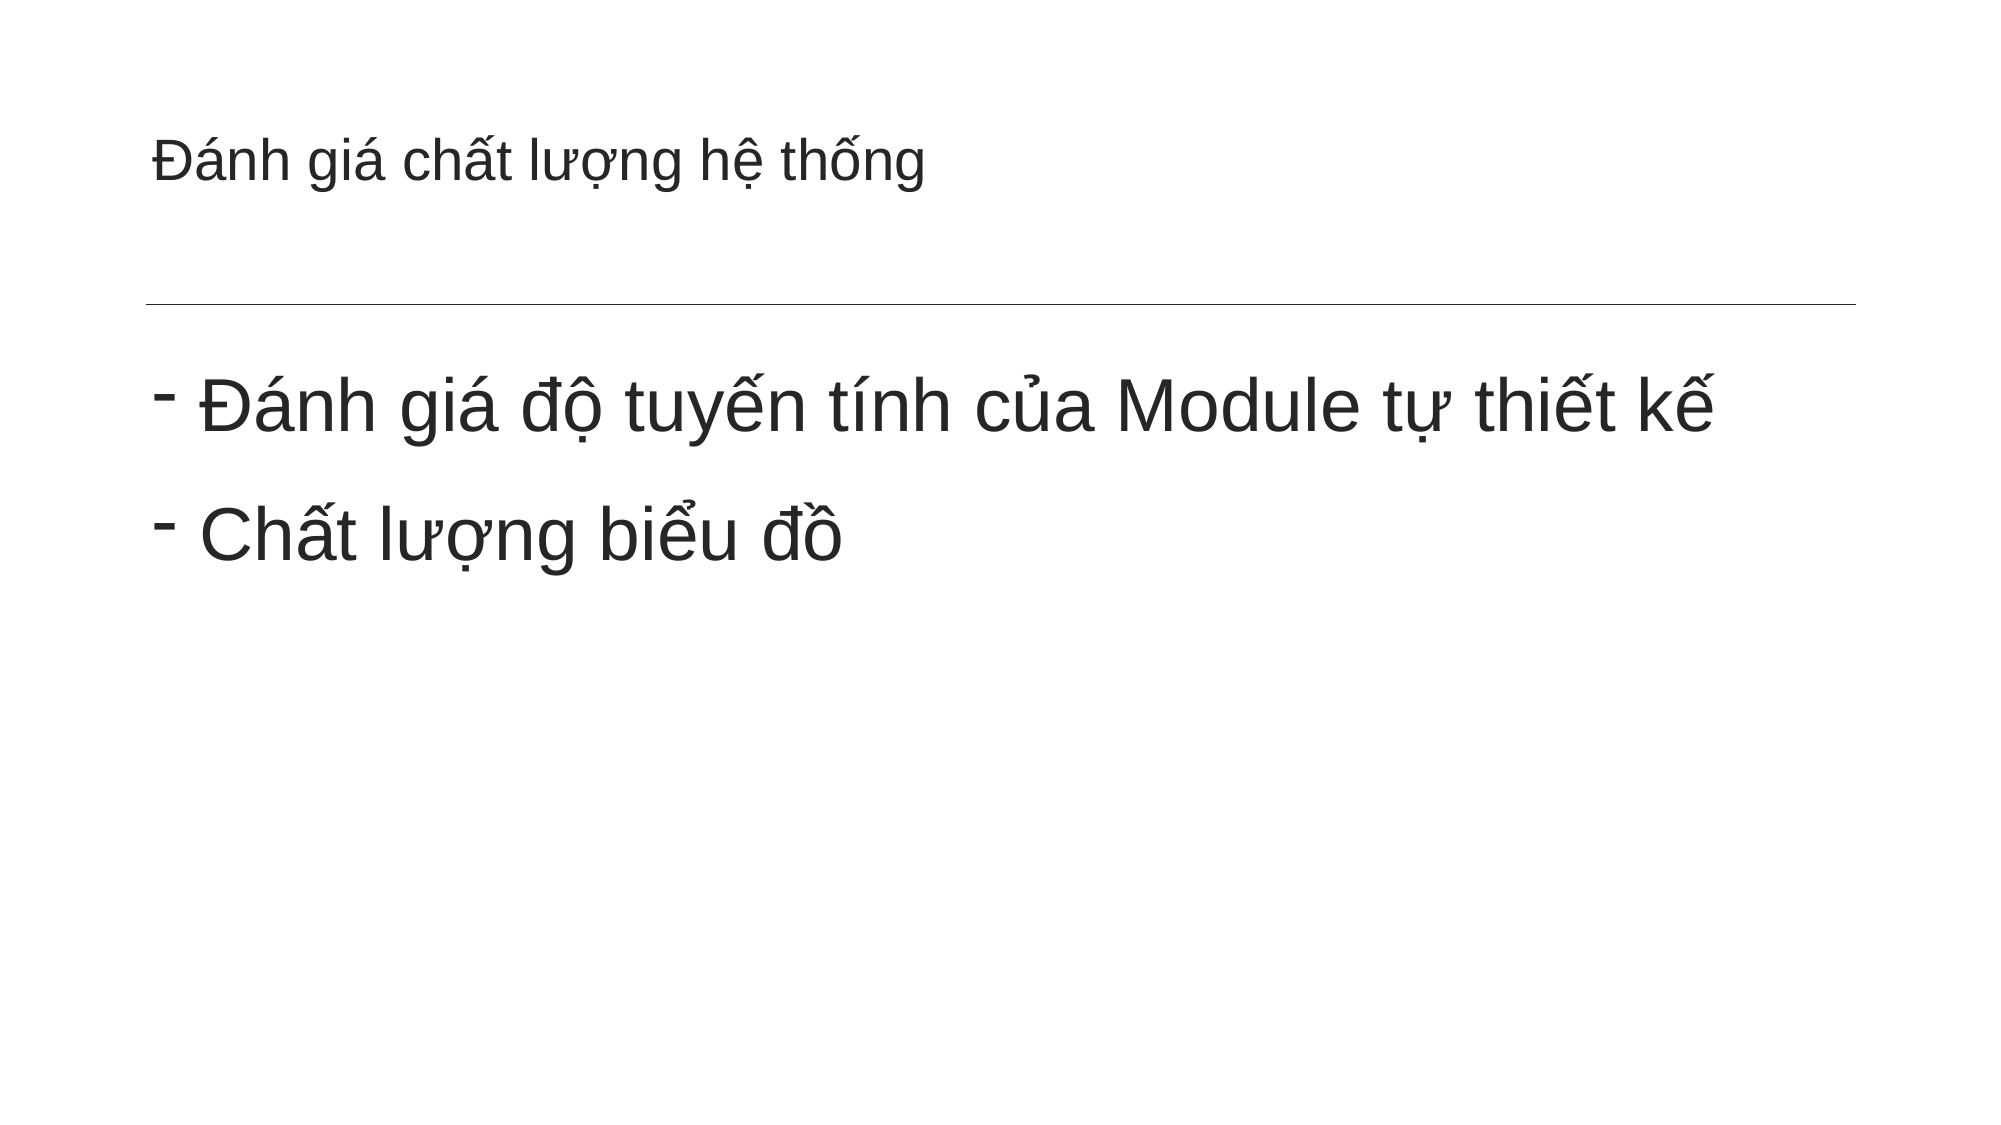

# Đánh giá chất lượng hệ thống

Đánh giá độ tuyến tính của Module tự thiết kế
Chất lượng biểu đồ